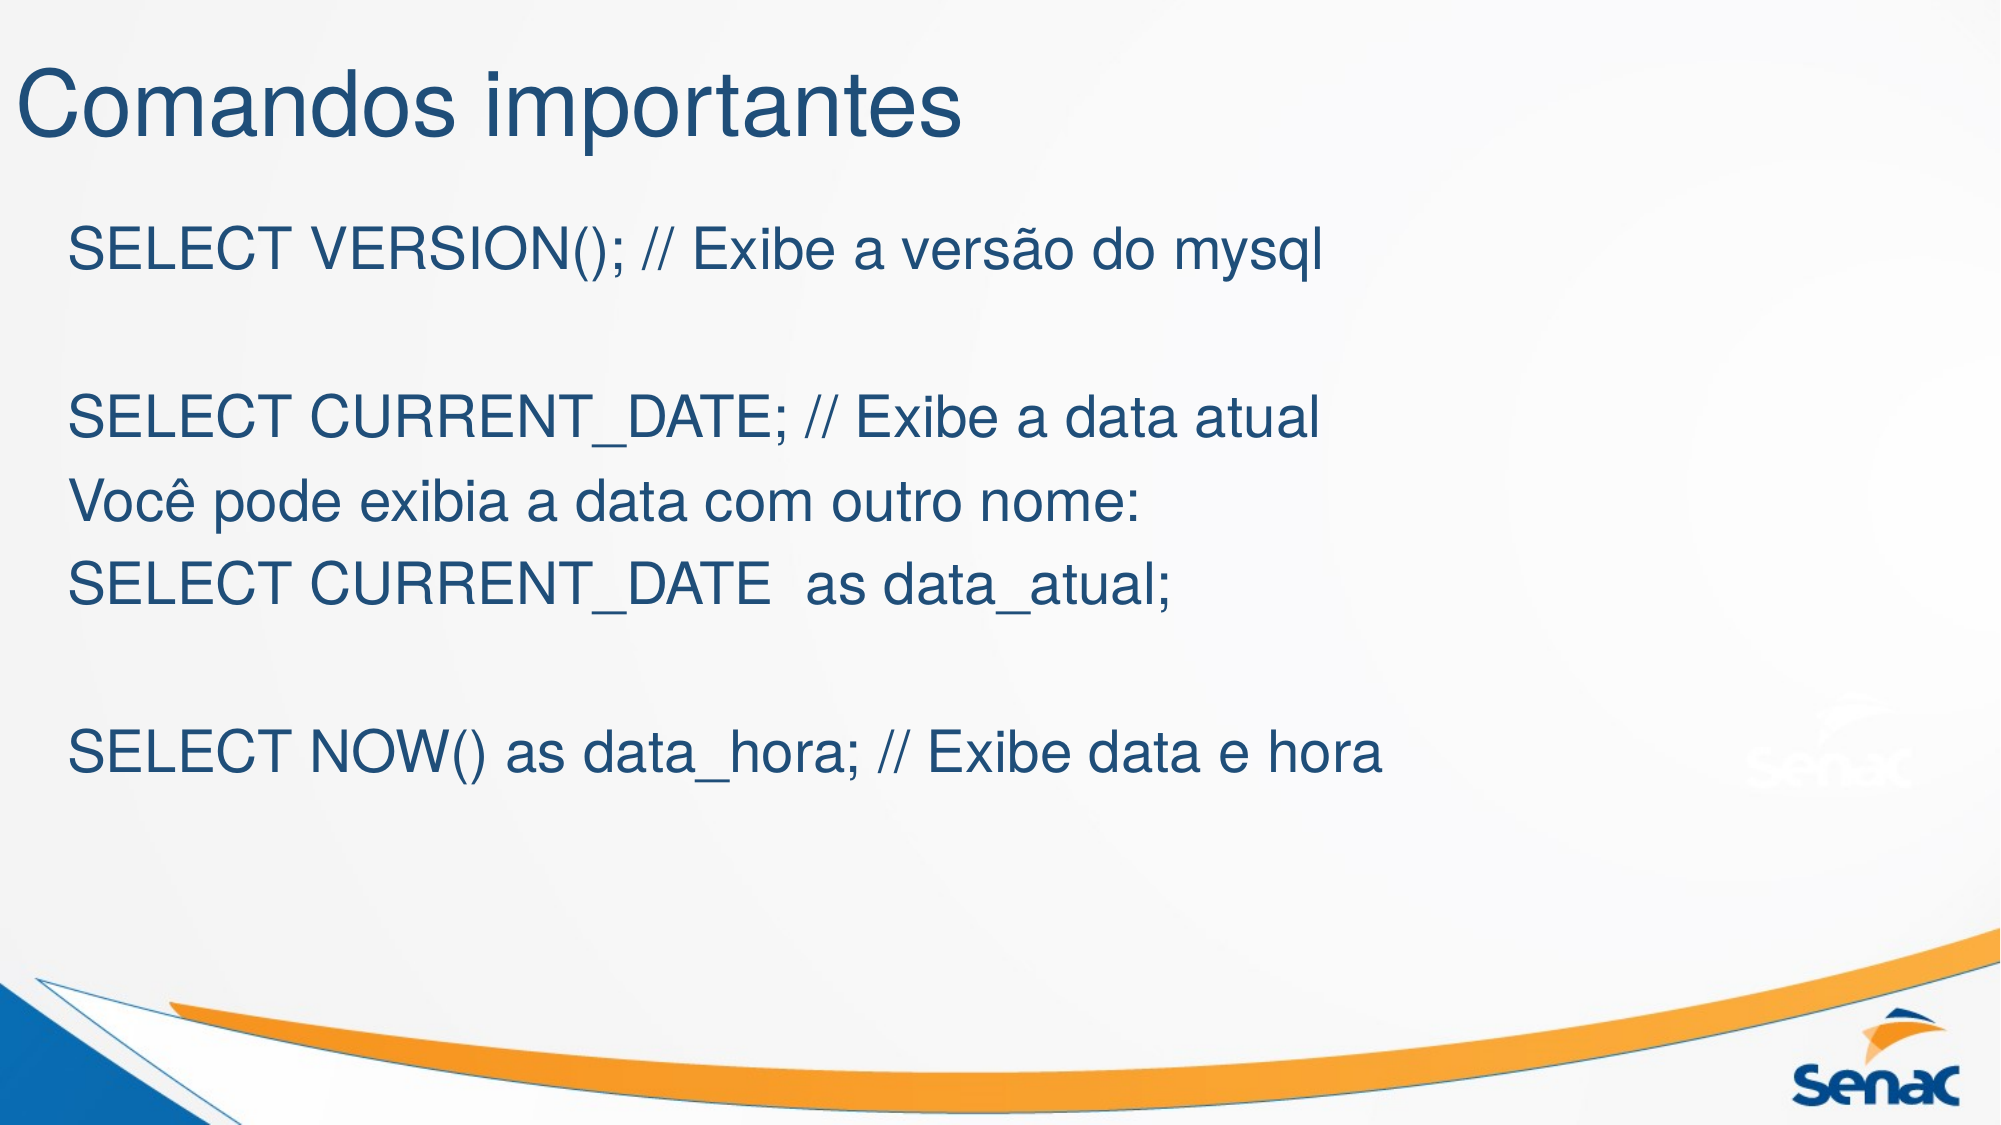

# Comandos importantes
SELECT VERSION(); // Exibe a versão do mysql

SELECT CURRENT_DATE; // Exibe a data atual
Você pode exibia a data com outro nome:
SELECT CURRENT_DATE  as data_atual;

SELECT NOW() as data_hora; // Exibe data e hora